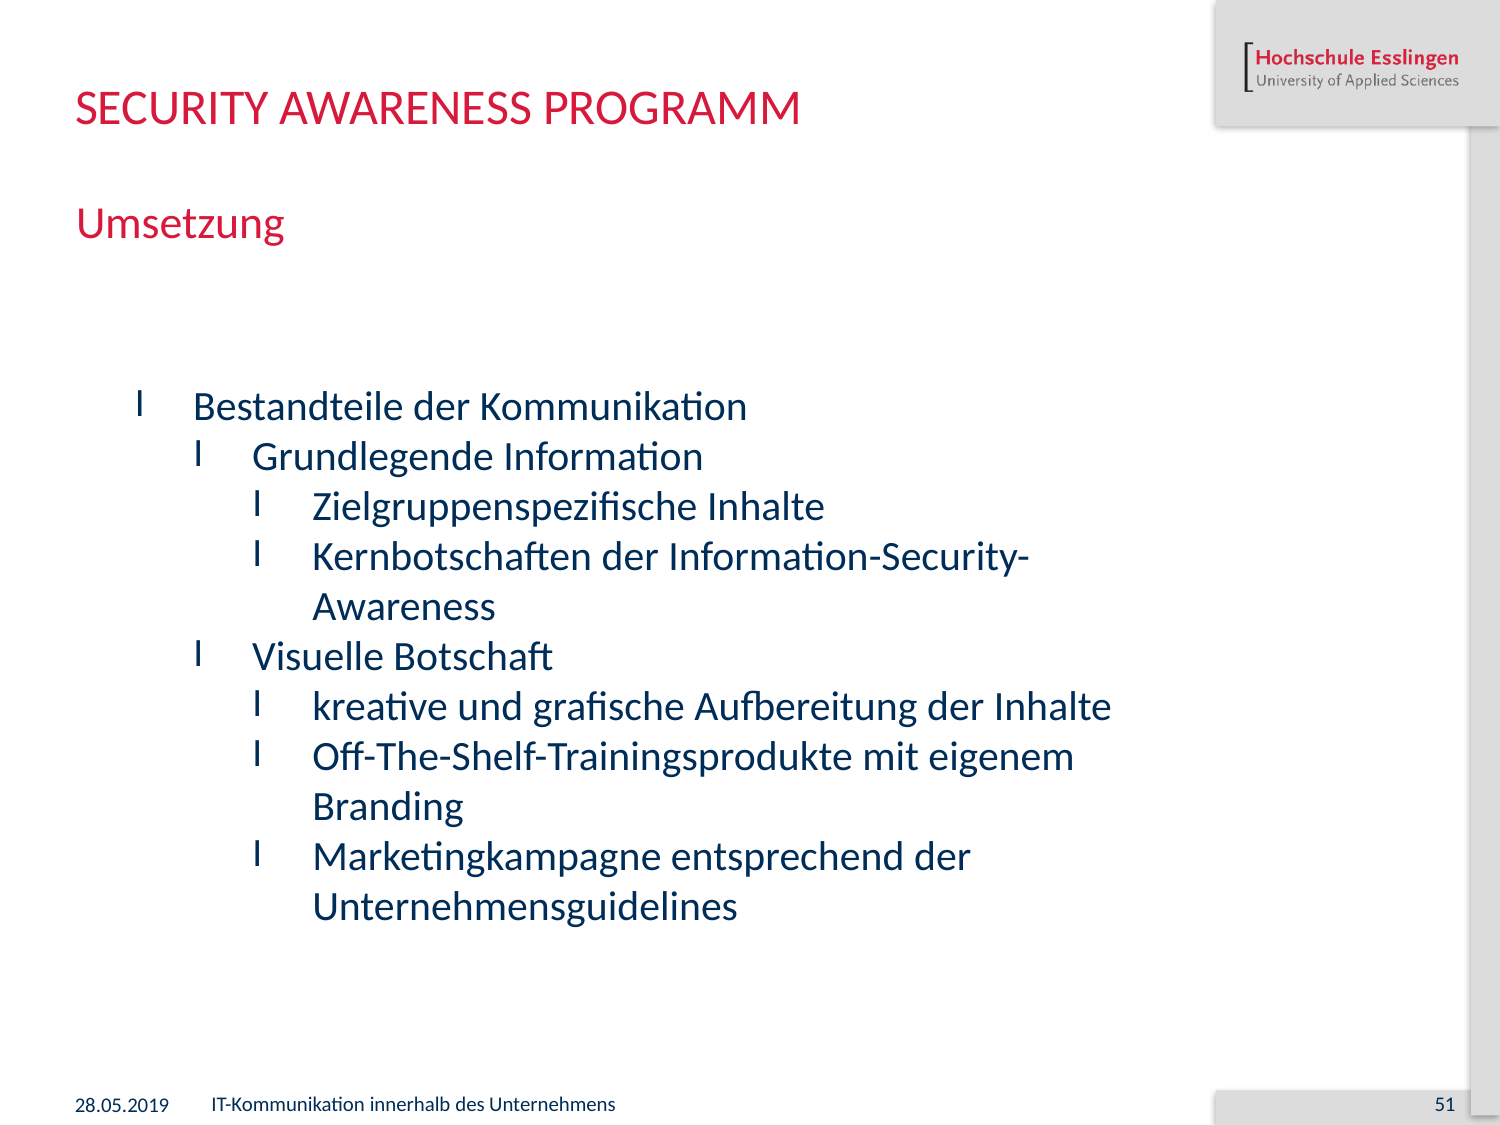

# Security Awareness Programm
Umsetzung

Bestandteile der Kommunikation
Grundlegende Information
Zielgruppenspezifische Inhalte
Kernbotschaften der Information-Security-Awareness
Visuelle Botschaft
kreative und grafische Aufbereitung der Inhalte
Off-The-Shelf-Trainingsprodukte mit eigenem Branding
Marketingkampagne entsprechend der Unternehmensguidelines
28.05.2019
IT-Kommunikation innerhalb des Unternehmens
51